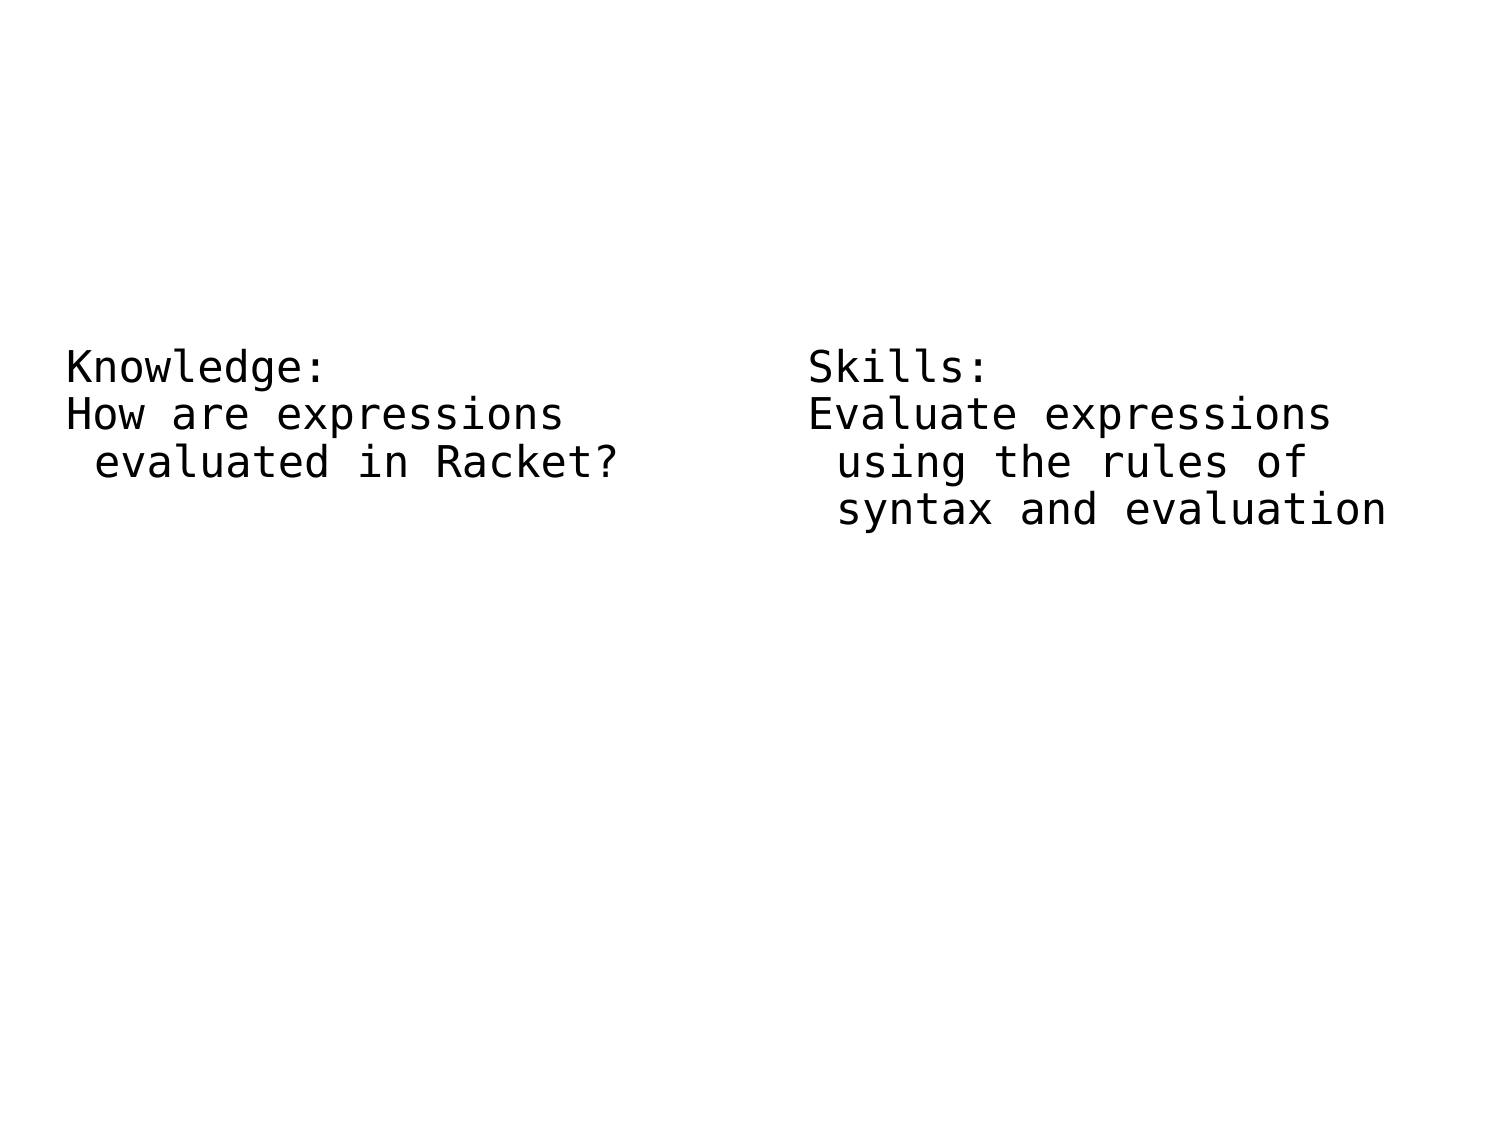

# Objectives
Knowledge:
How are expressions evaluated in Racket?
Skills:
Evaluate expressions using the rules of syntax and evaluation